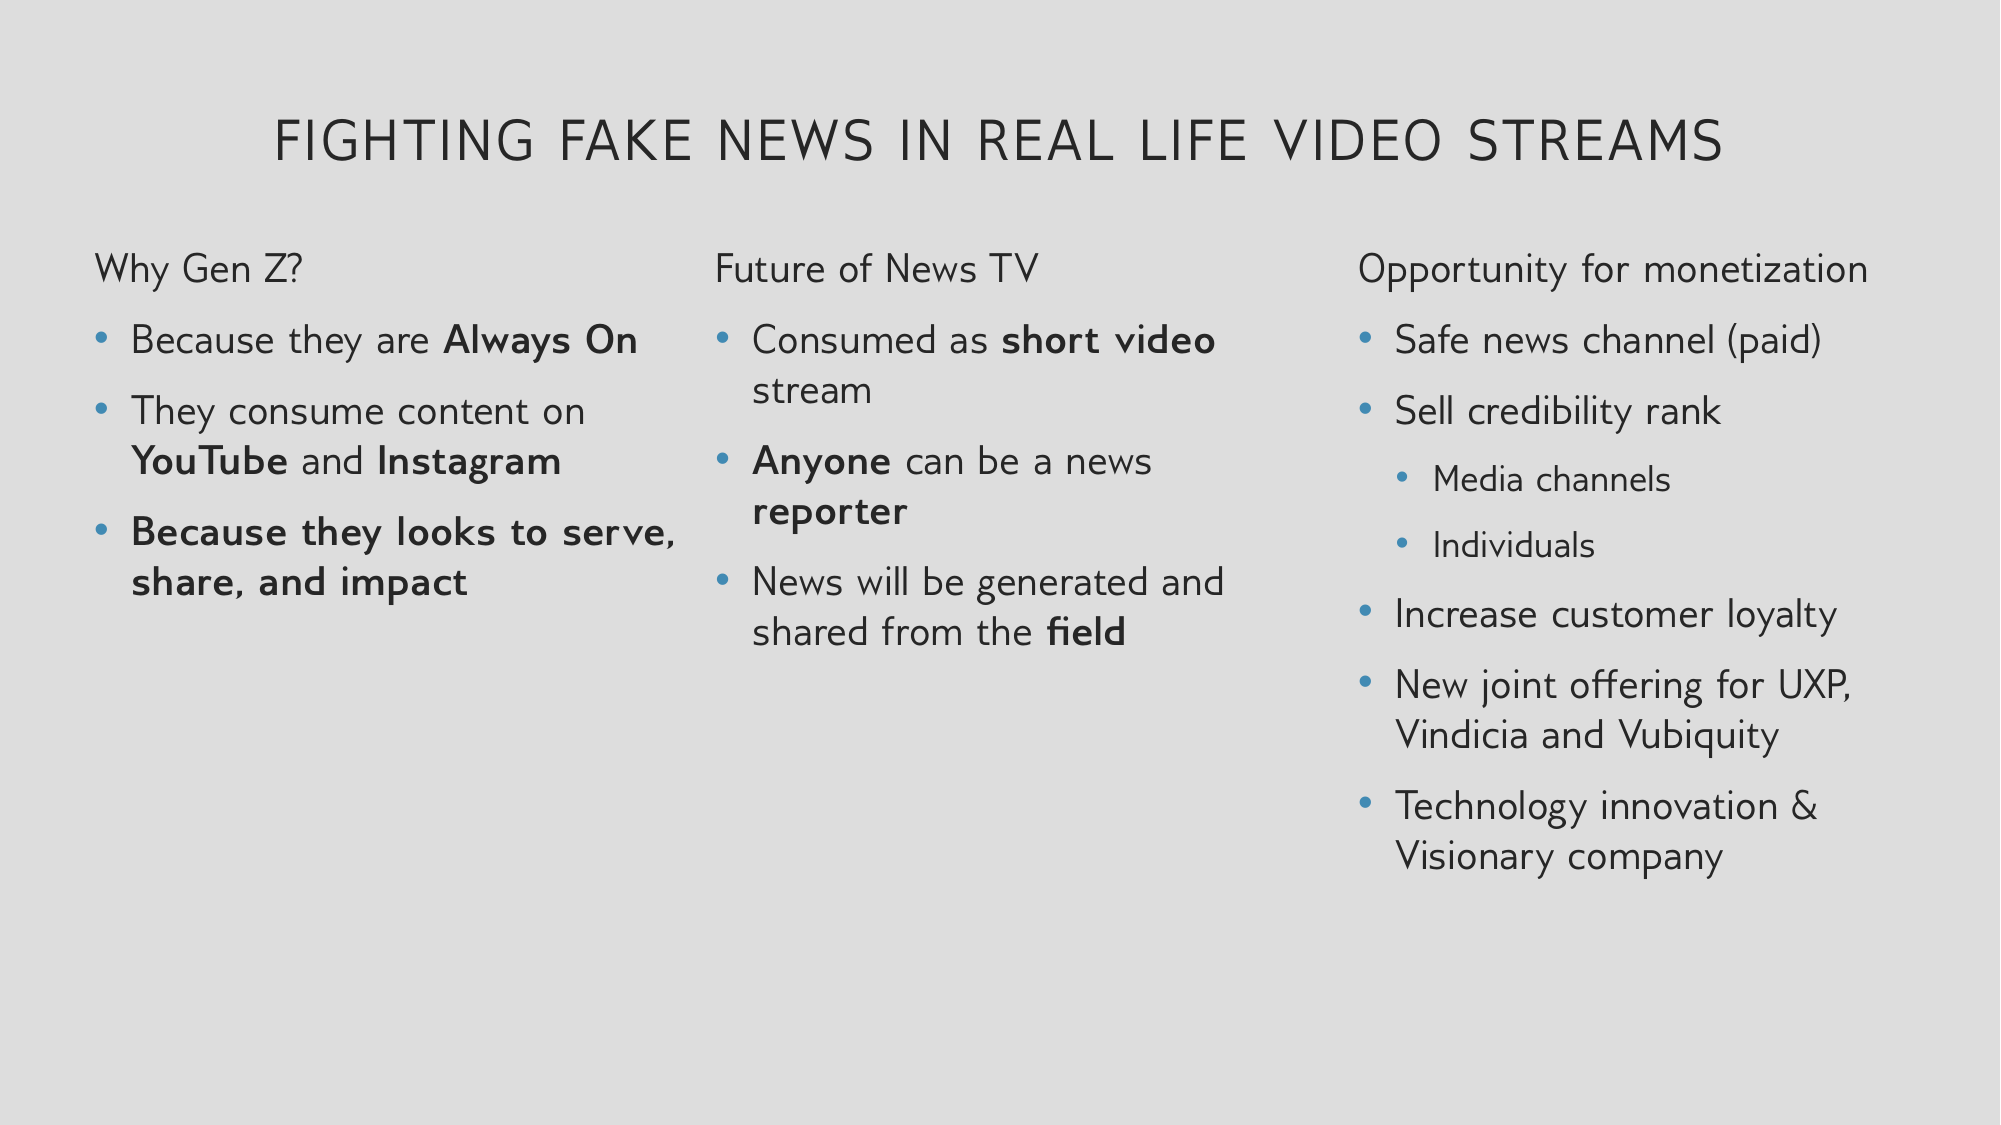

# Fighting fake news in real life video streams
Why Gen Z?
Because they are Always On
They consume content on YouTube and Instagram
Because they looks to serve, share, and impact
Future of News TV
Consumed as short video stream
Anyone can be a news reporter
News will be generated and shared from the field
Opportunity for monetization
Safe news channel (paid)
Sell credibility rank
Media channels
Individuals
Increase customer loyalty
New joint offering for UXP,  Vindicia and Vubiquity
Technology innovation &  Visionary company